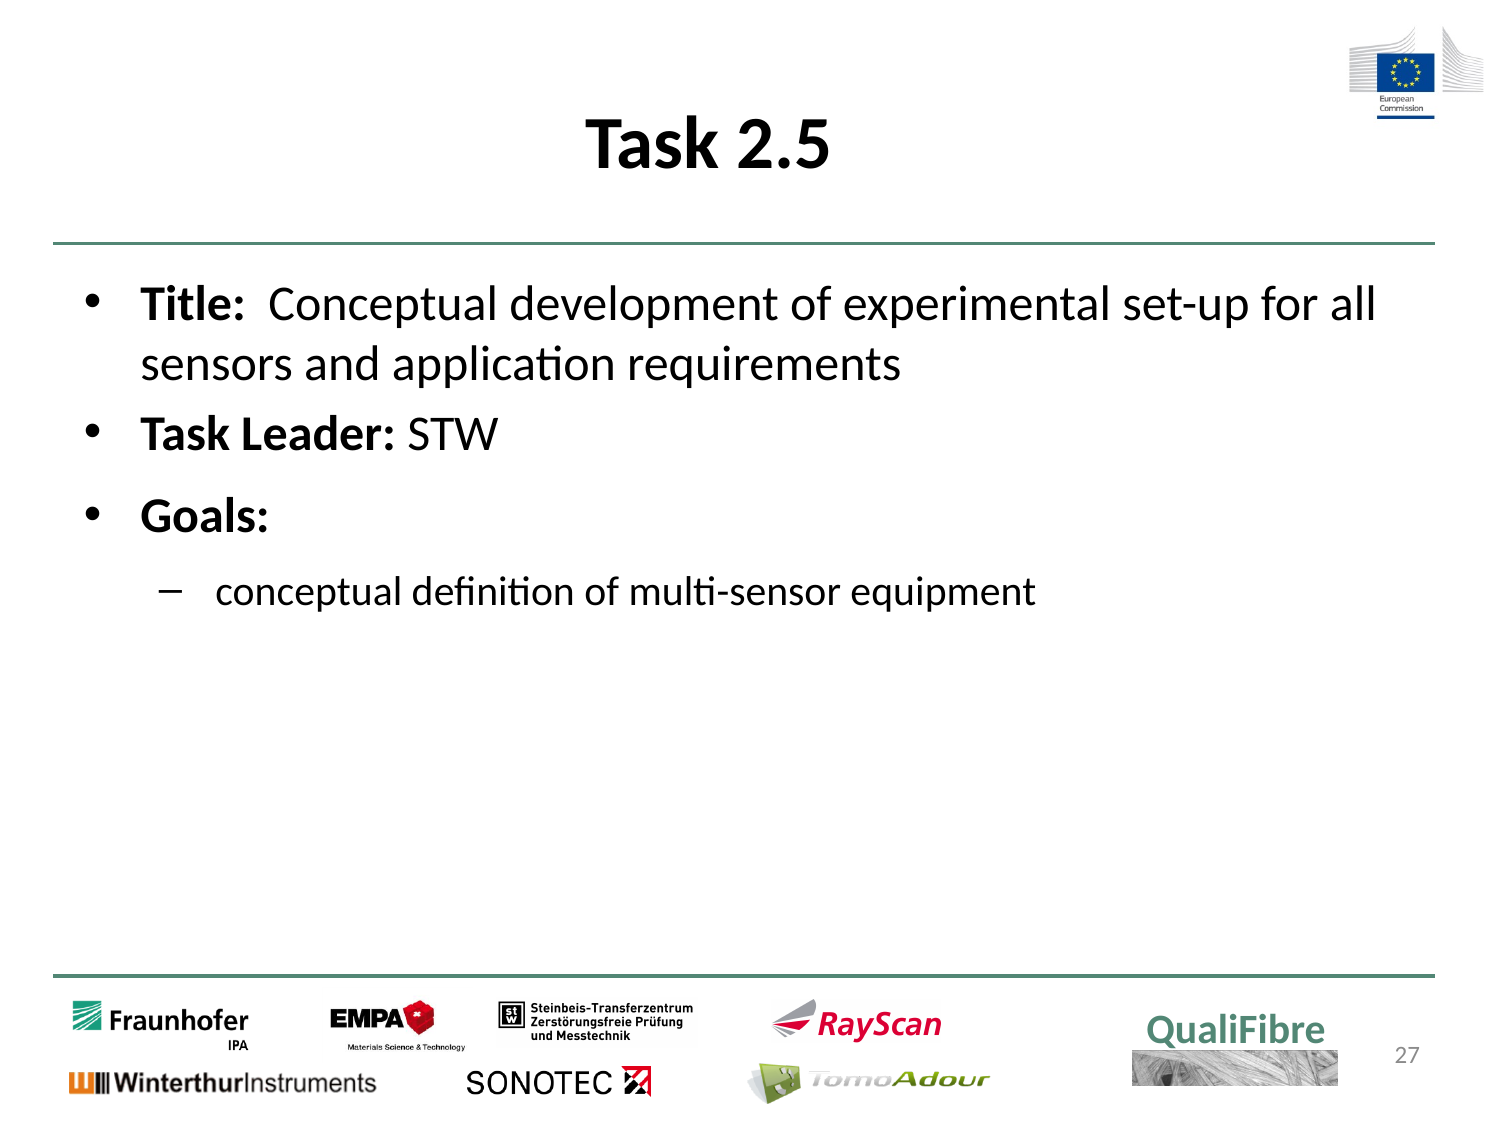

# Task 2.5
Title:  Conceptual development of experimental set-up for all sensors and application requirements
Task Leader: STW
Goals:
 conceptual definition of multi-sensor equipment

27